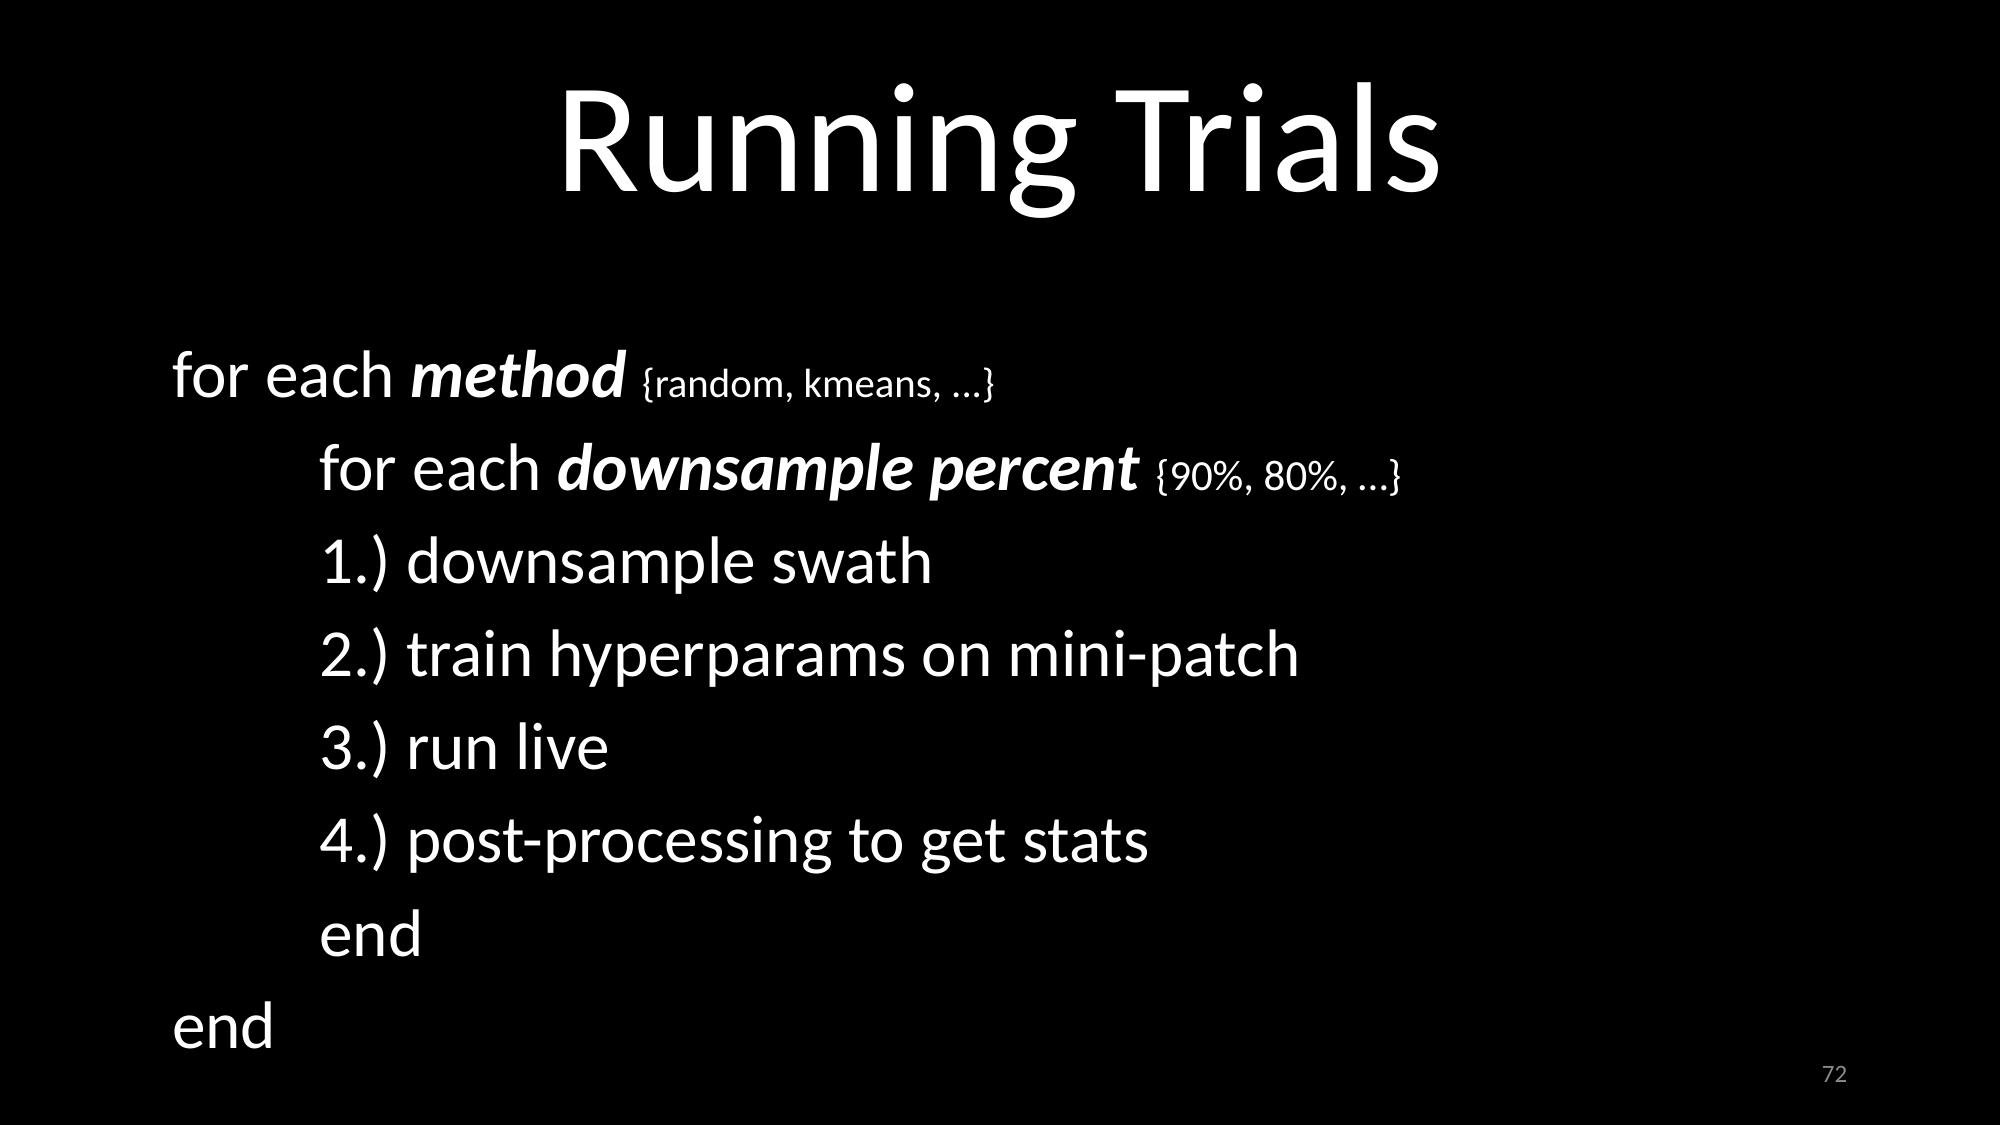

# Running Trials
for each method {random, kmeans, ...}
	for each downsample percent {90%, 80%, …}
		1.) downsample swath
		2.) train hyperparams on mini-patch
		3.) run live
		4.) post-processing to get stats
	end
end
72